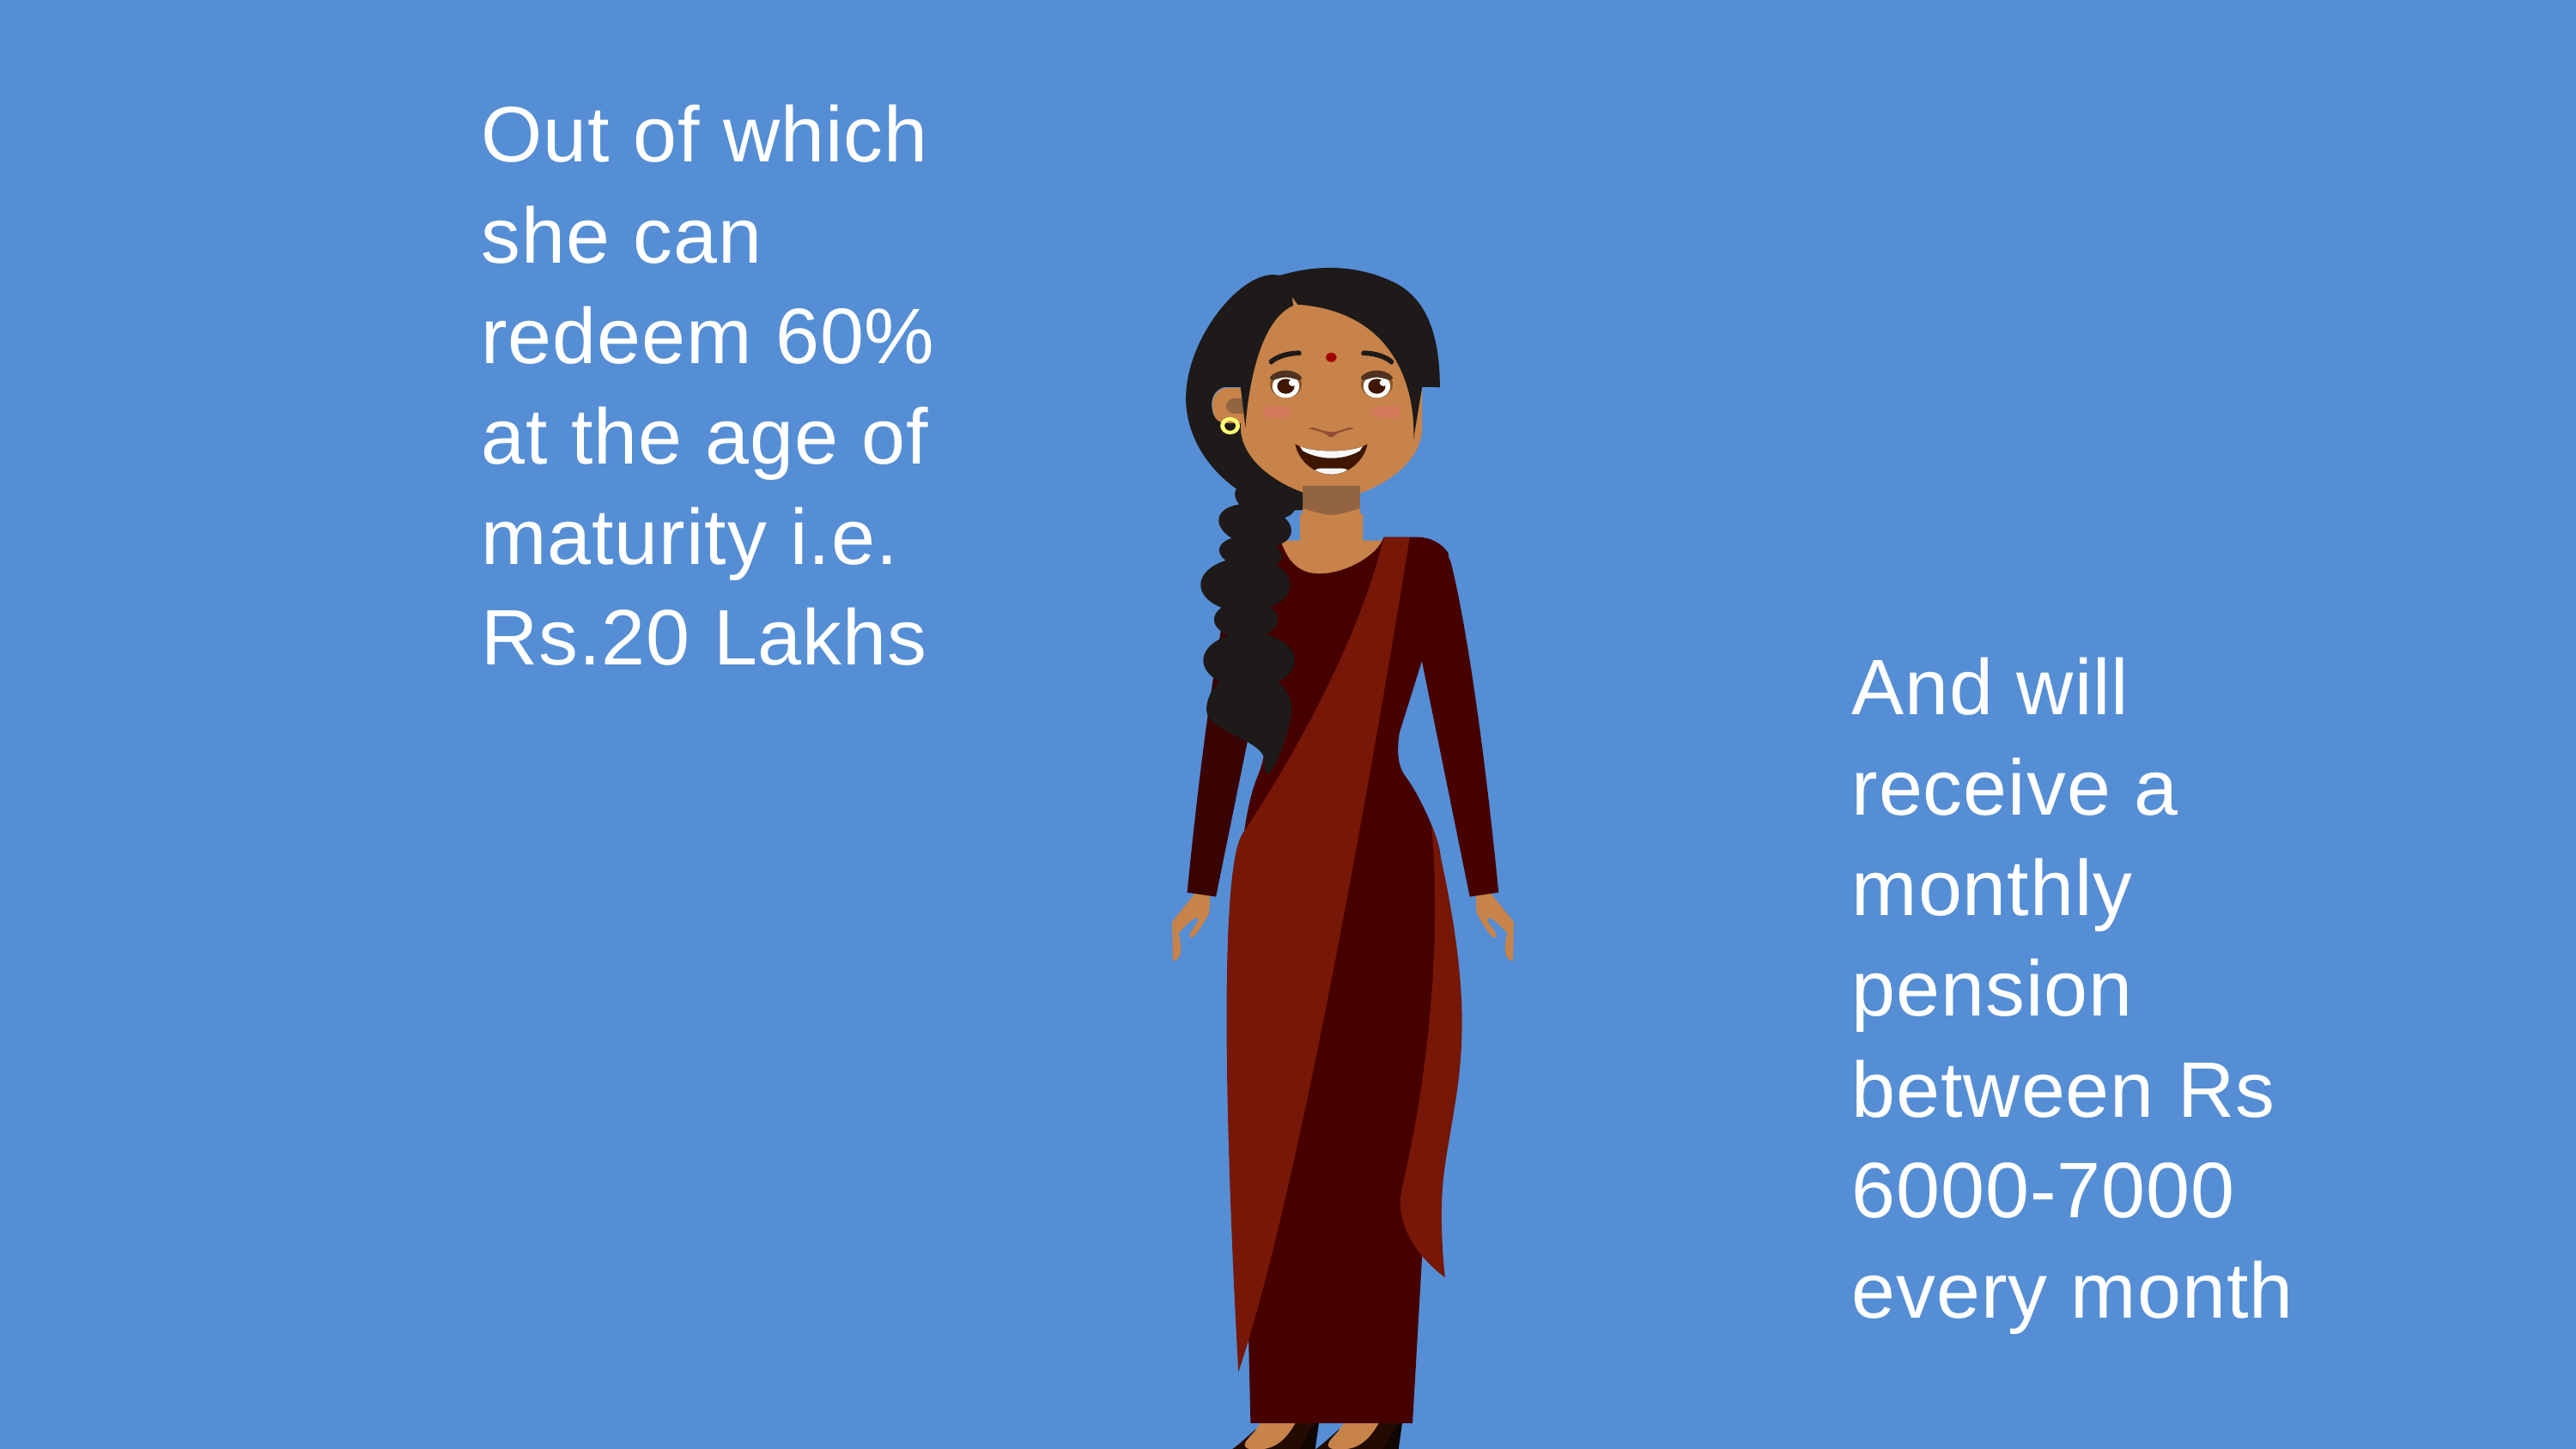

Out of which she can redeem 60% at the age of maturity i.e. Rs.20 Lakhs

And will receive a monthly pension between Rs 6000-7000 every month